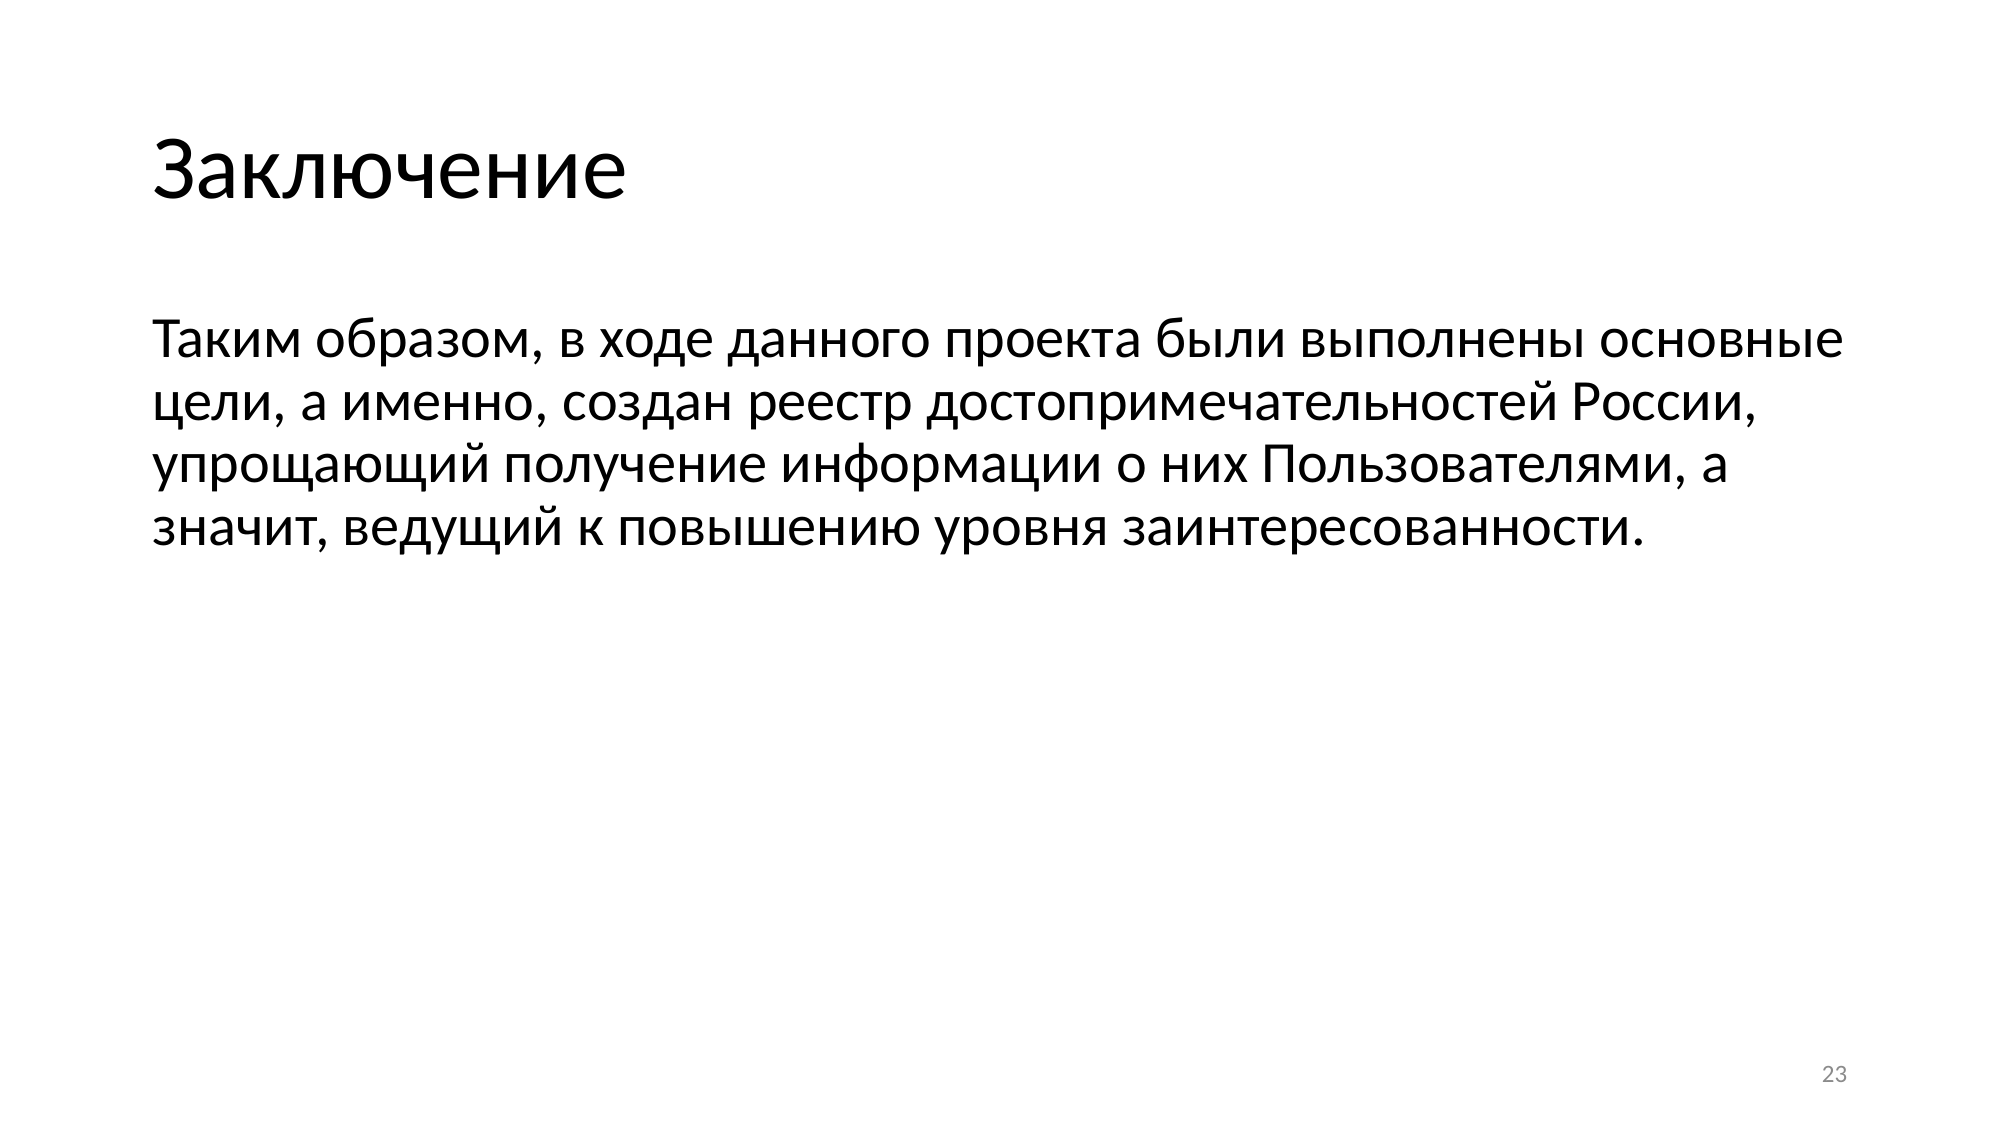

# Заключение
Таким образом, в ходе данного проекта были выполнены основные цели, а именно, создан реестр достопримечательностей России, упрощающий получение информации о них Пользователями, а значит, ведущий к повышению уровня заинтересованности.

23